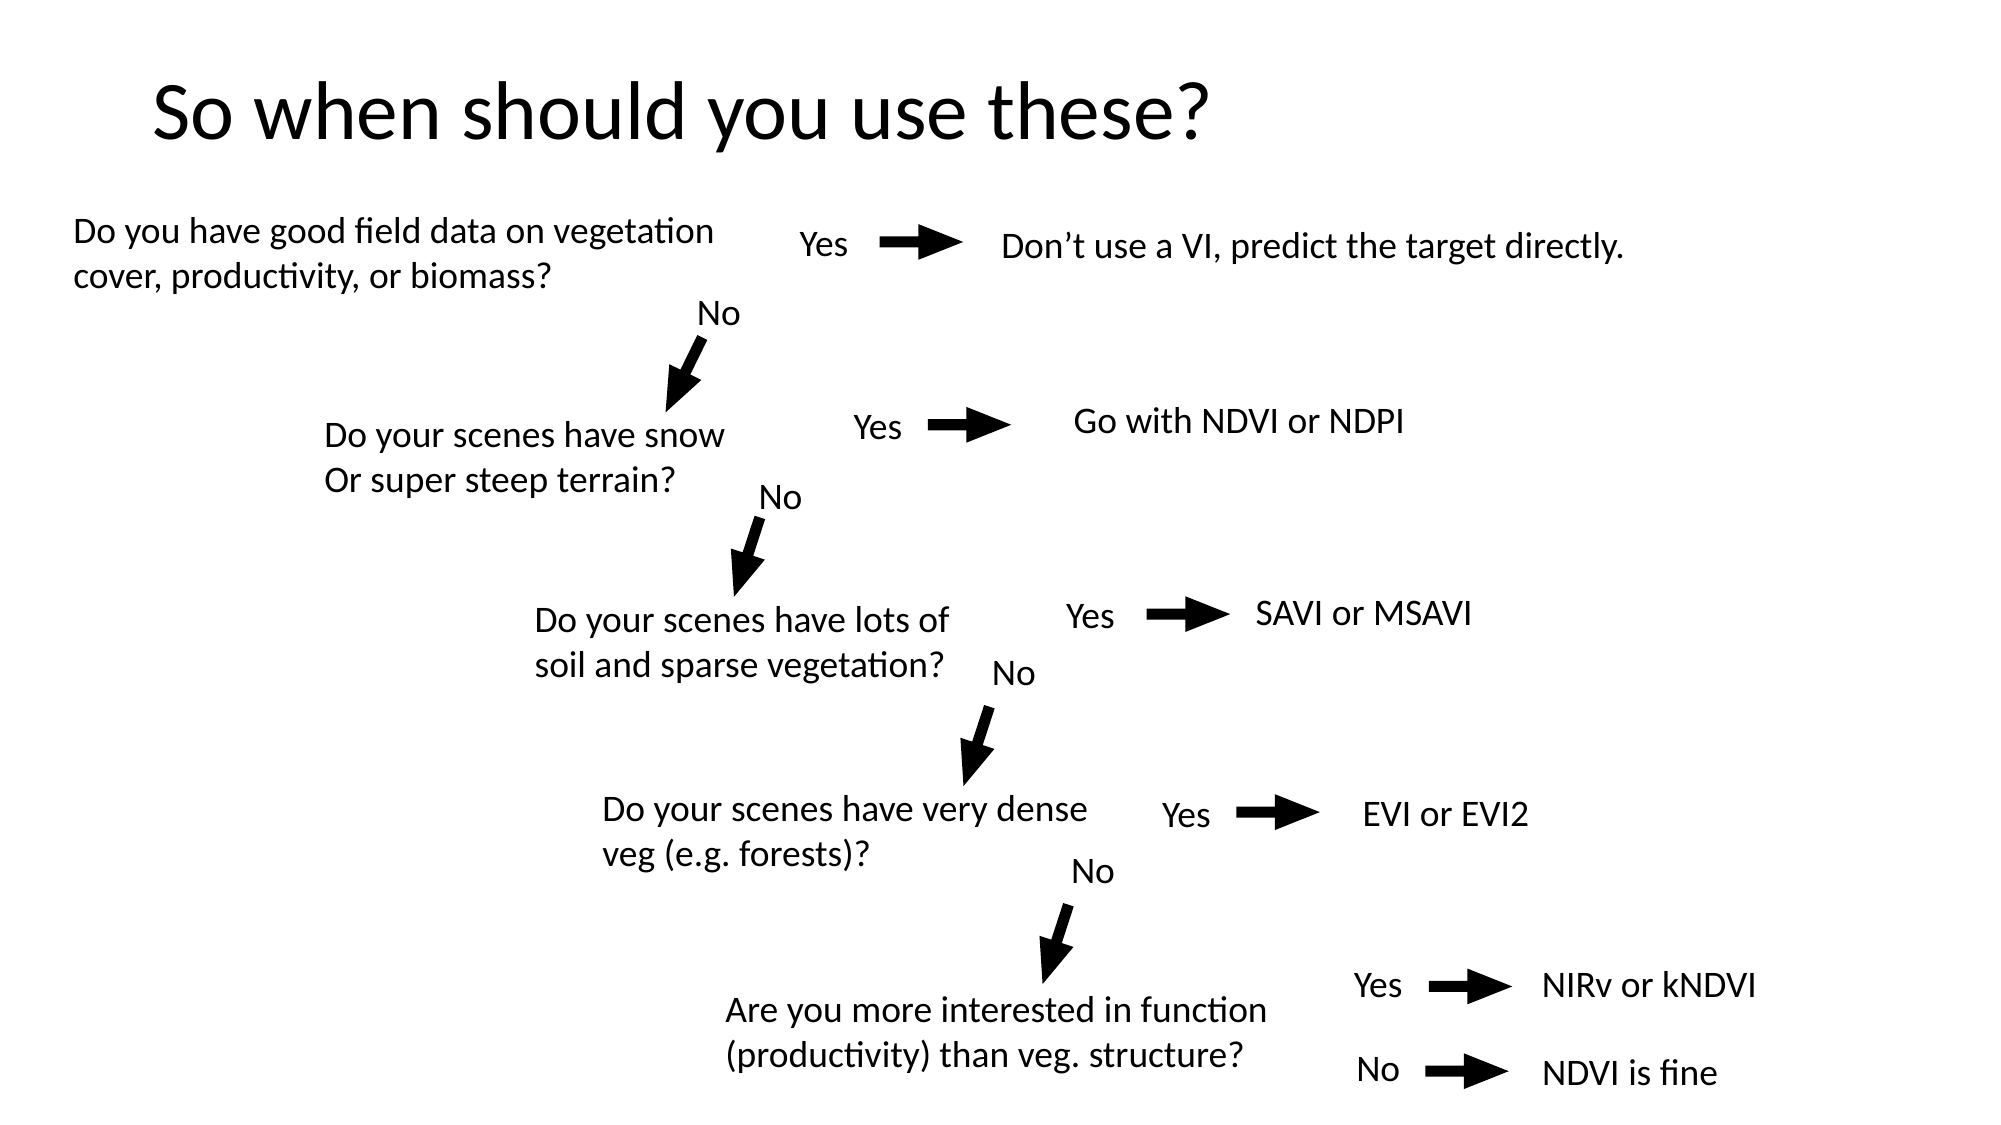

# So when should you use these?
Do you have good field data on vegetation
cover, productivity, or biomass?
Yes
Don’t use a VI, predict the target directly.

No

Go with NDVI or NDPI
Yes
Do your scenes have snow
Or super steep terrain?

No

SAVI or MSAVI
Yes
Do your scenes have lots of
soil and sparse vegetation?

No

Do your scenes have very dense veg (e.g. forests)?
EVI or EVI2
Yes

No

Yes
NIRv or kNDVI

Are you more interested in function (productivity) than veg. structure?
No
NDVI is fine